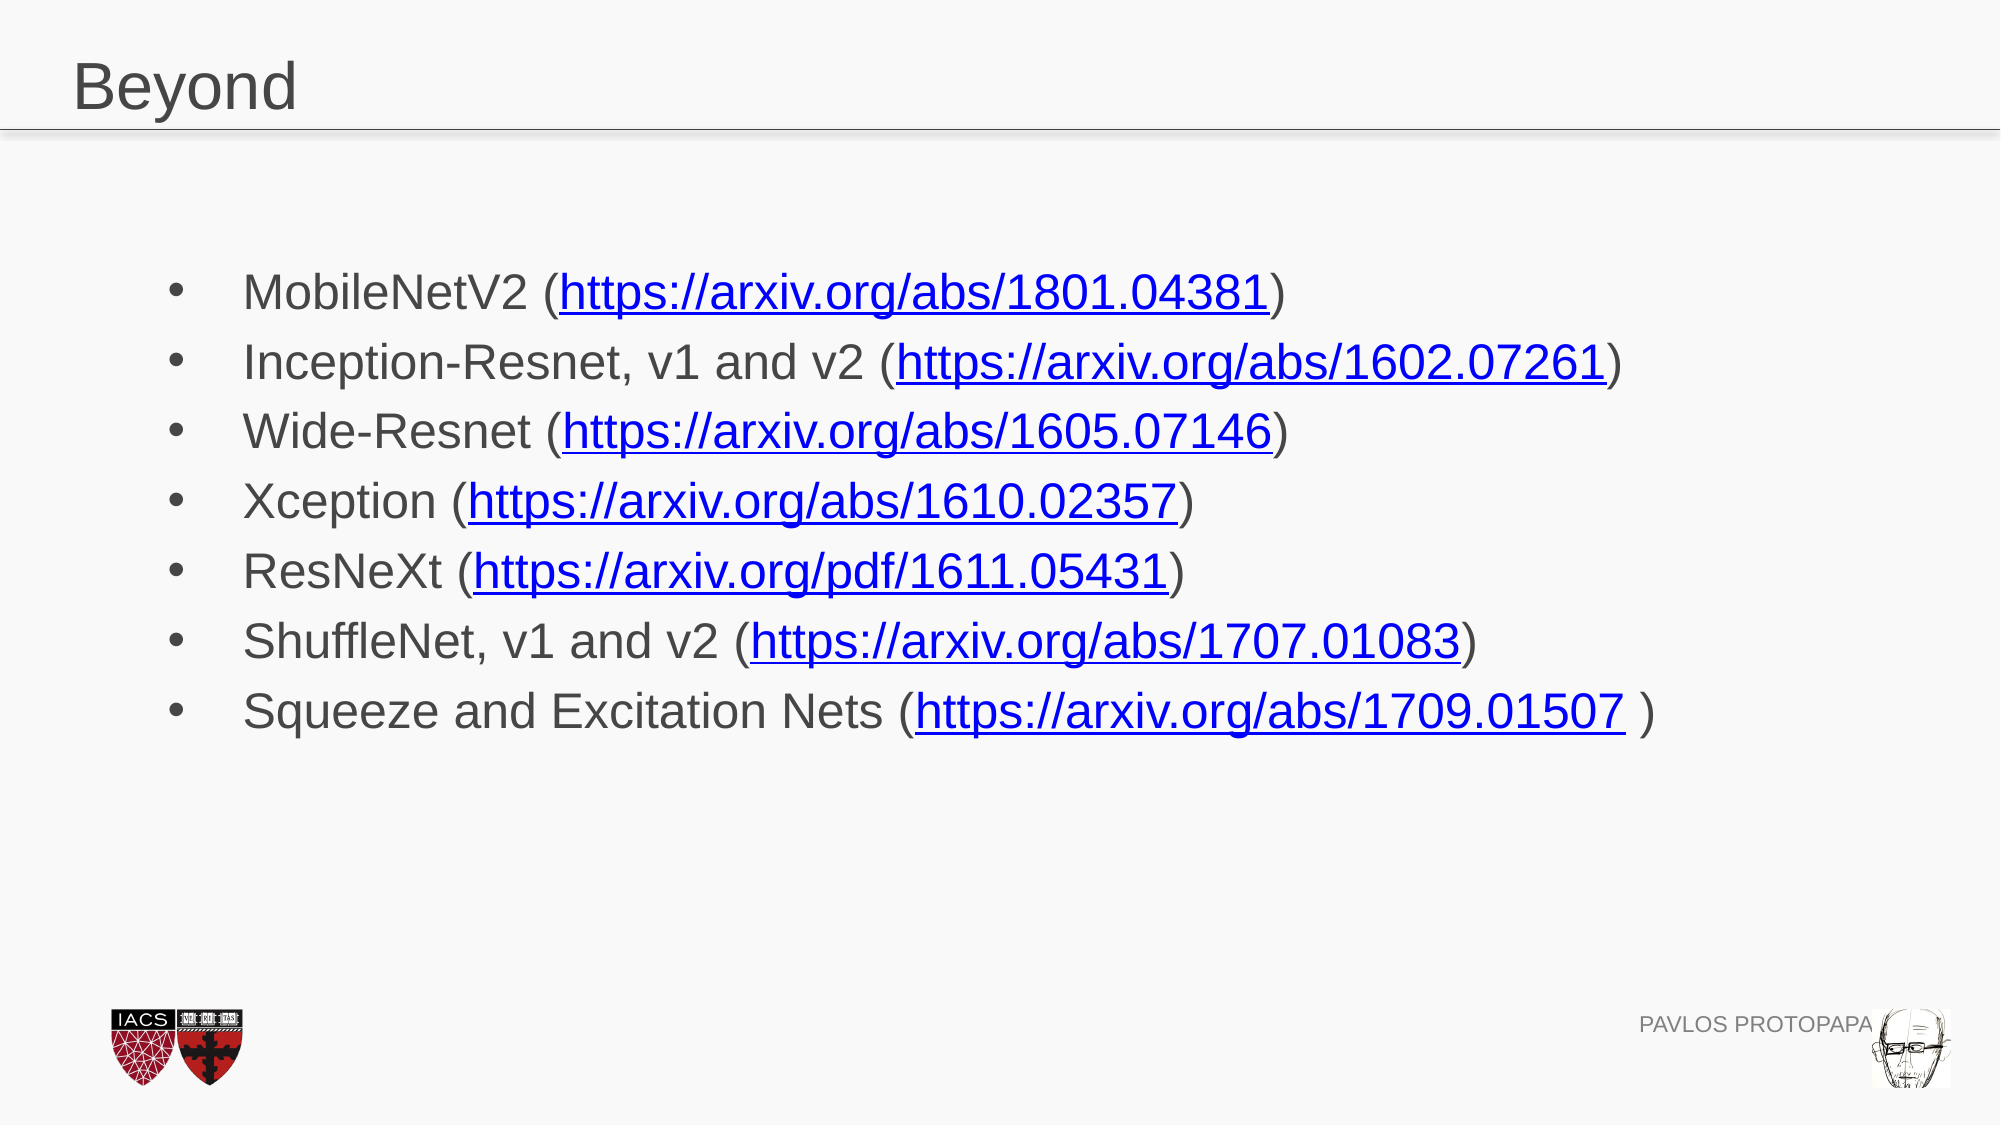

# Beyond
MobileNetV2 (https://arxiv.org/abs/1801.04381)
Inception-Resnet, v1 and v2 (https://arxiv.org/abs/1602.07261)
Wide-Resnet (https://arxiv.org/abs/1605.07146)
Xception (https://arxiv.org/abs/1610.02357)
ResNeXt (https://arxiv.org/pdf/1611.05431)
ShuffleNet, v1 and v2 (https://arxiv.org/abs/1707.01083)
Squeeze and Excitation Nets (https://arxiv.org/abs/1709.01507 )